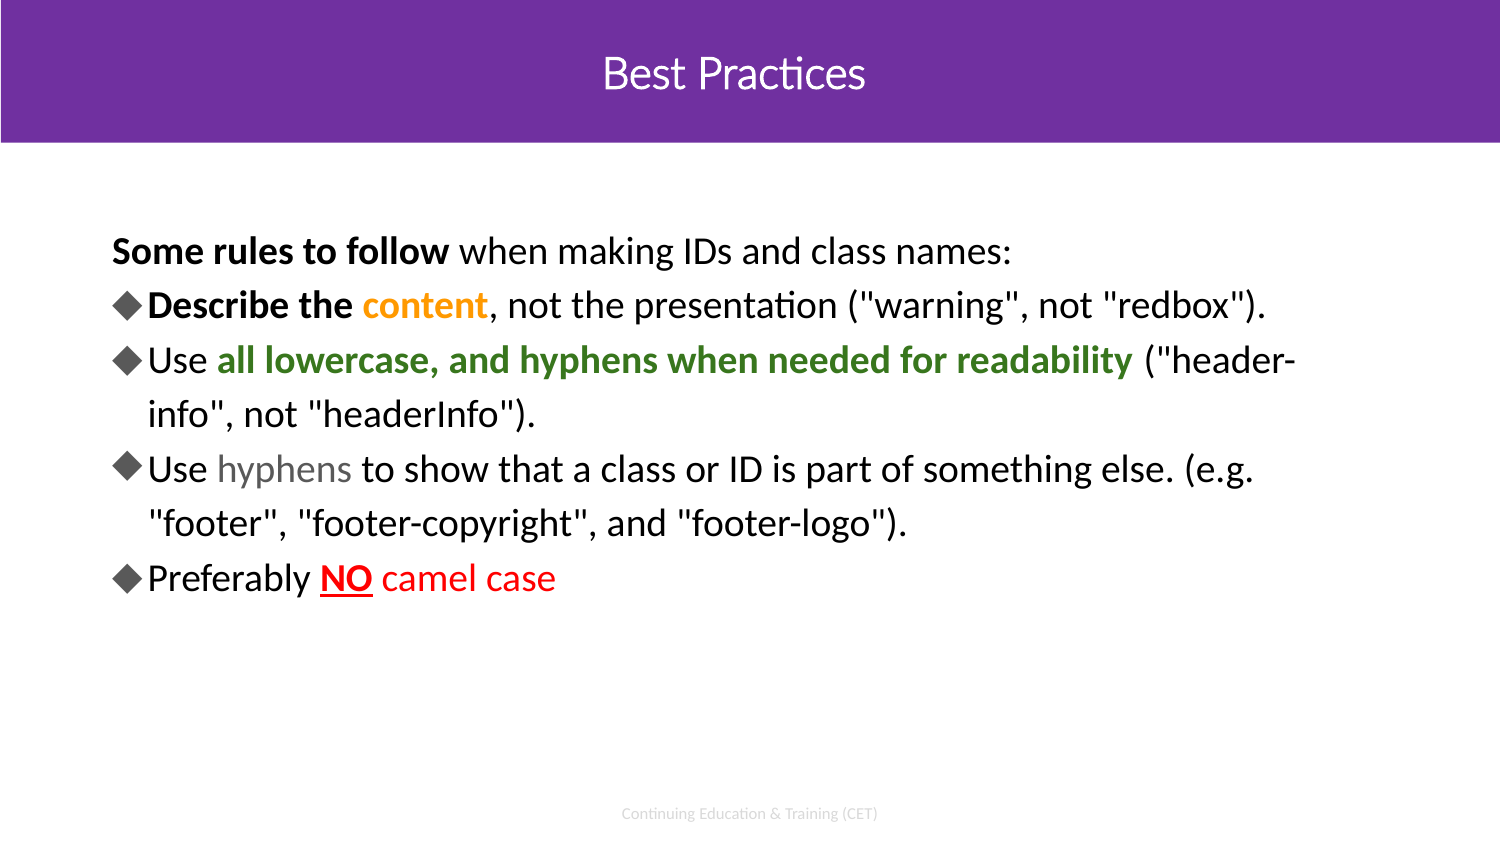

Best Practices
Some rules to follow when making IDs and class names:
Describe the content, not the presentation ("warning", not "redbox").
Use all lowercase, and hyphens when needed for readability ("header-info", not "headerInfo").
Use hyphens to show that a class or ID is part of something else. (e.g. "footer", "footer-copyright", and "footer-logo").
Preferably NO camel case
.
Continuing Education & Training (CET)